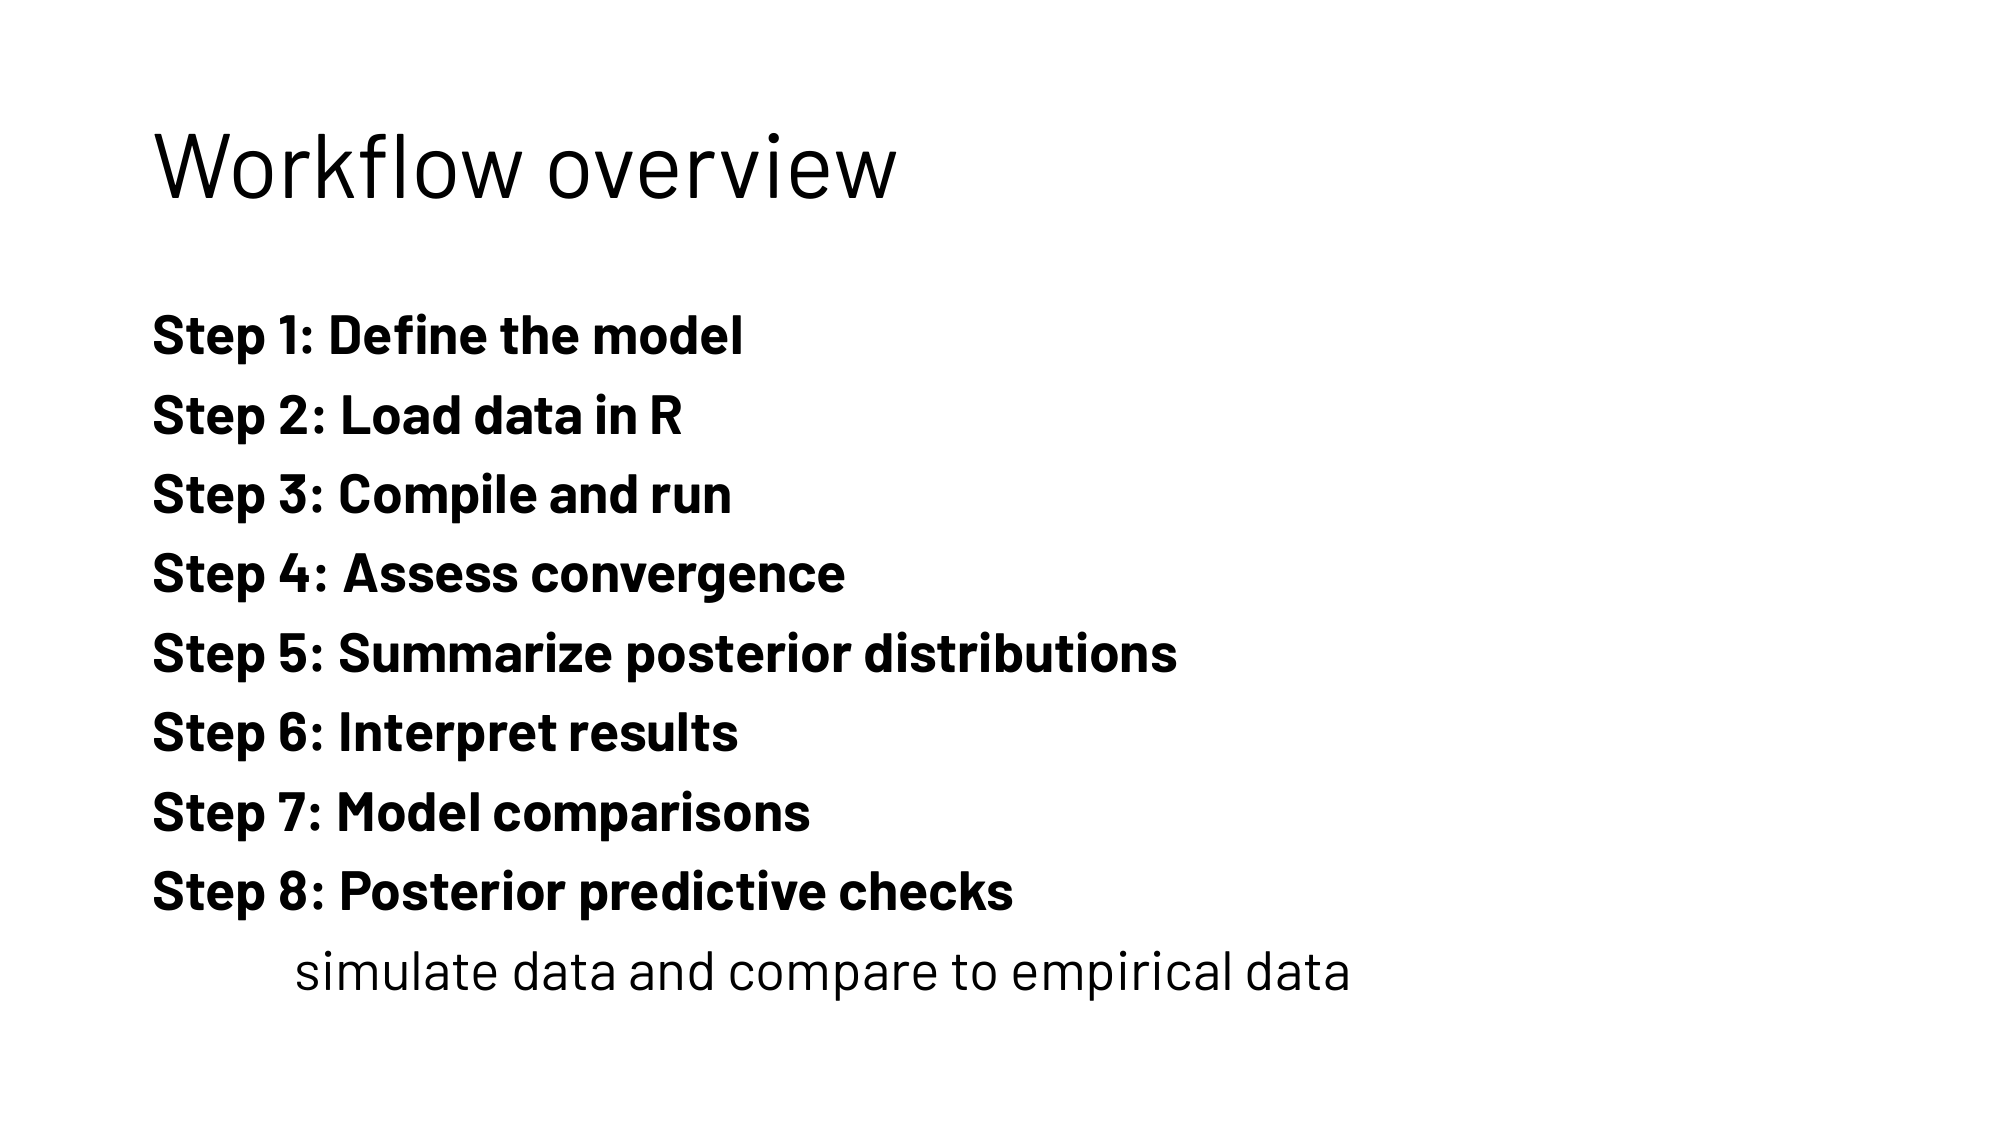

# Workflow overview
Step 1: Define the model
Step 2: Load data in R
Step 3: Compile and run
Step 4: Assess convergence
Step 5: Summarize posterior distributions
Step 6: Interpret results
Step 7: Model comparisons
Step 8: Posterior predictive checks
	simulate data and compare to empirical data